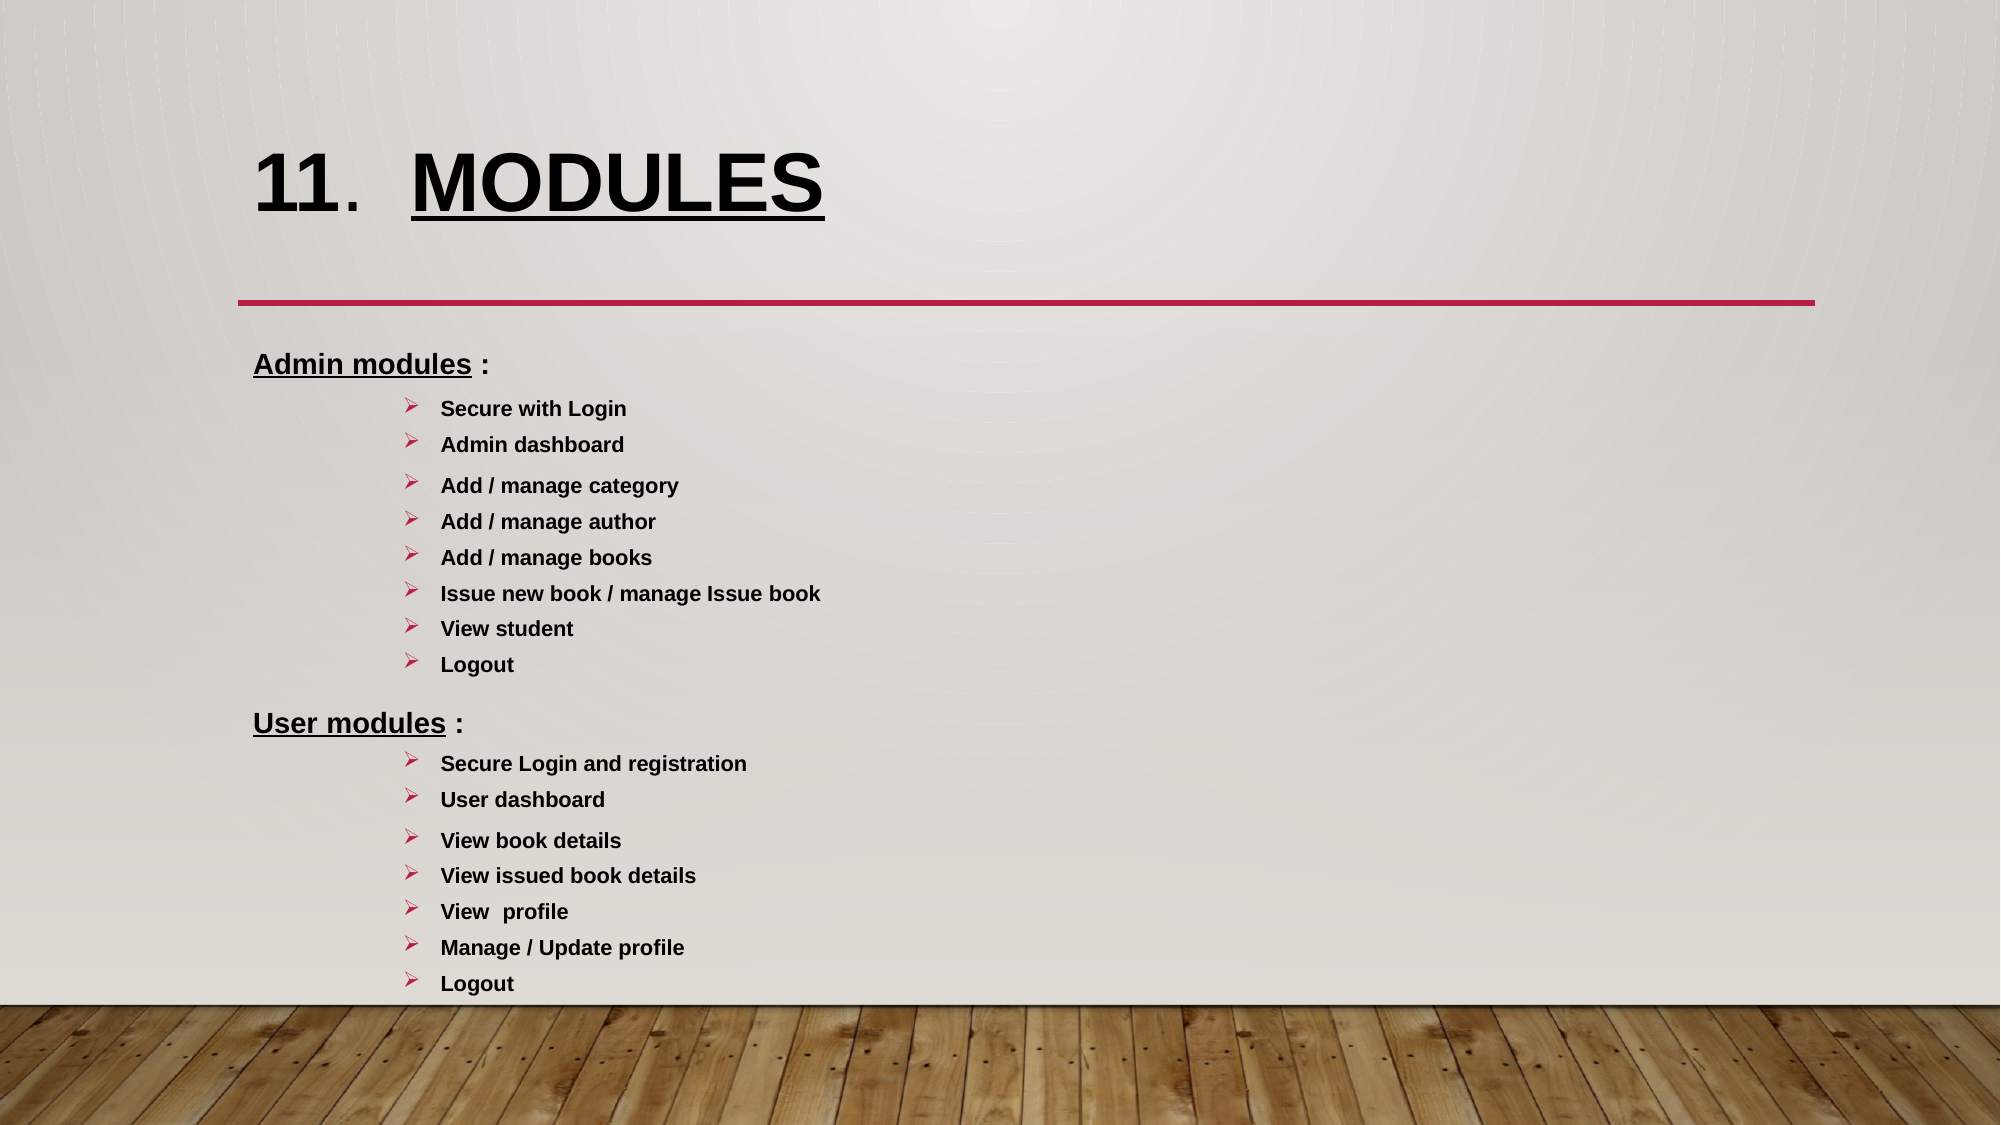

# 11.  MODULES
Admin modules :
Secure with Login
Admin dashboard
Add / manage category
Add / manage author
Add / manage books
Issue new book / manage Issue book
View student
Logout
User modules :
Secure Login and registration
User dashboard
View book details
View issued book details
View profile
Manage / Update profile
Logout